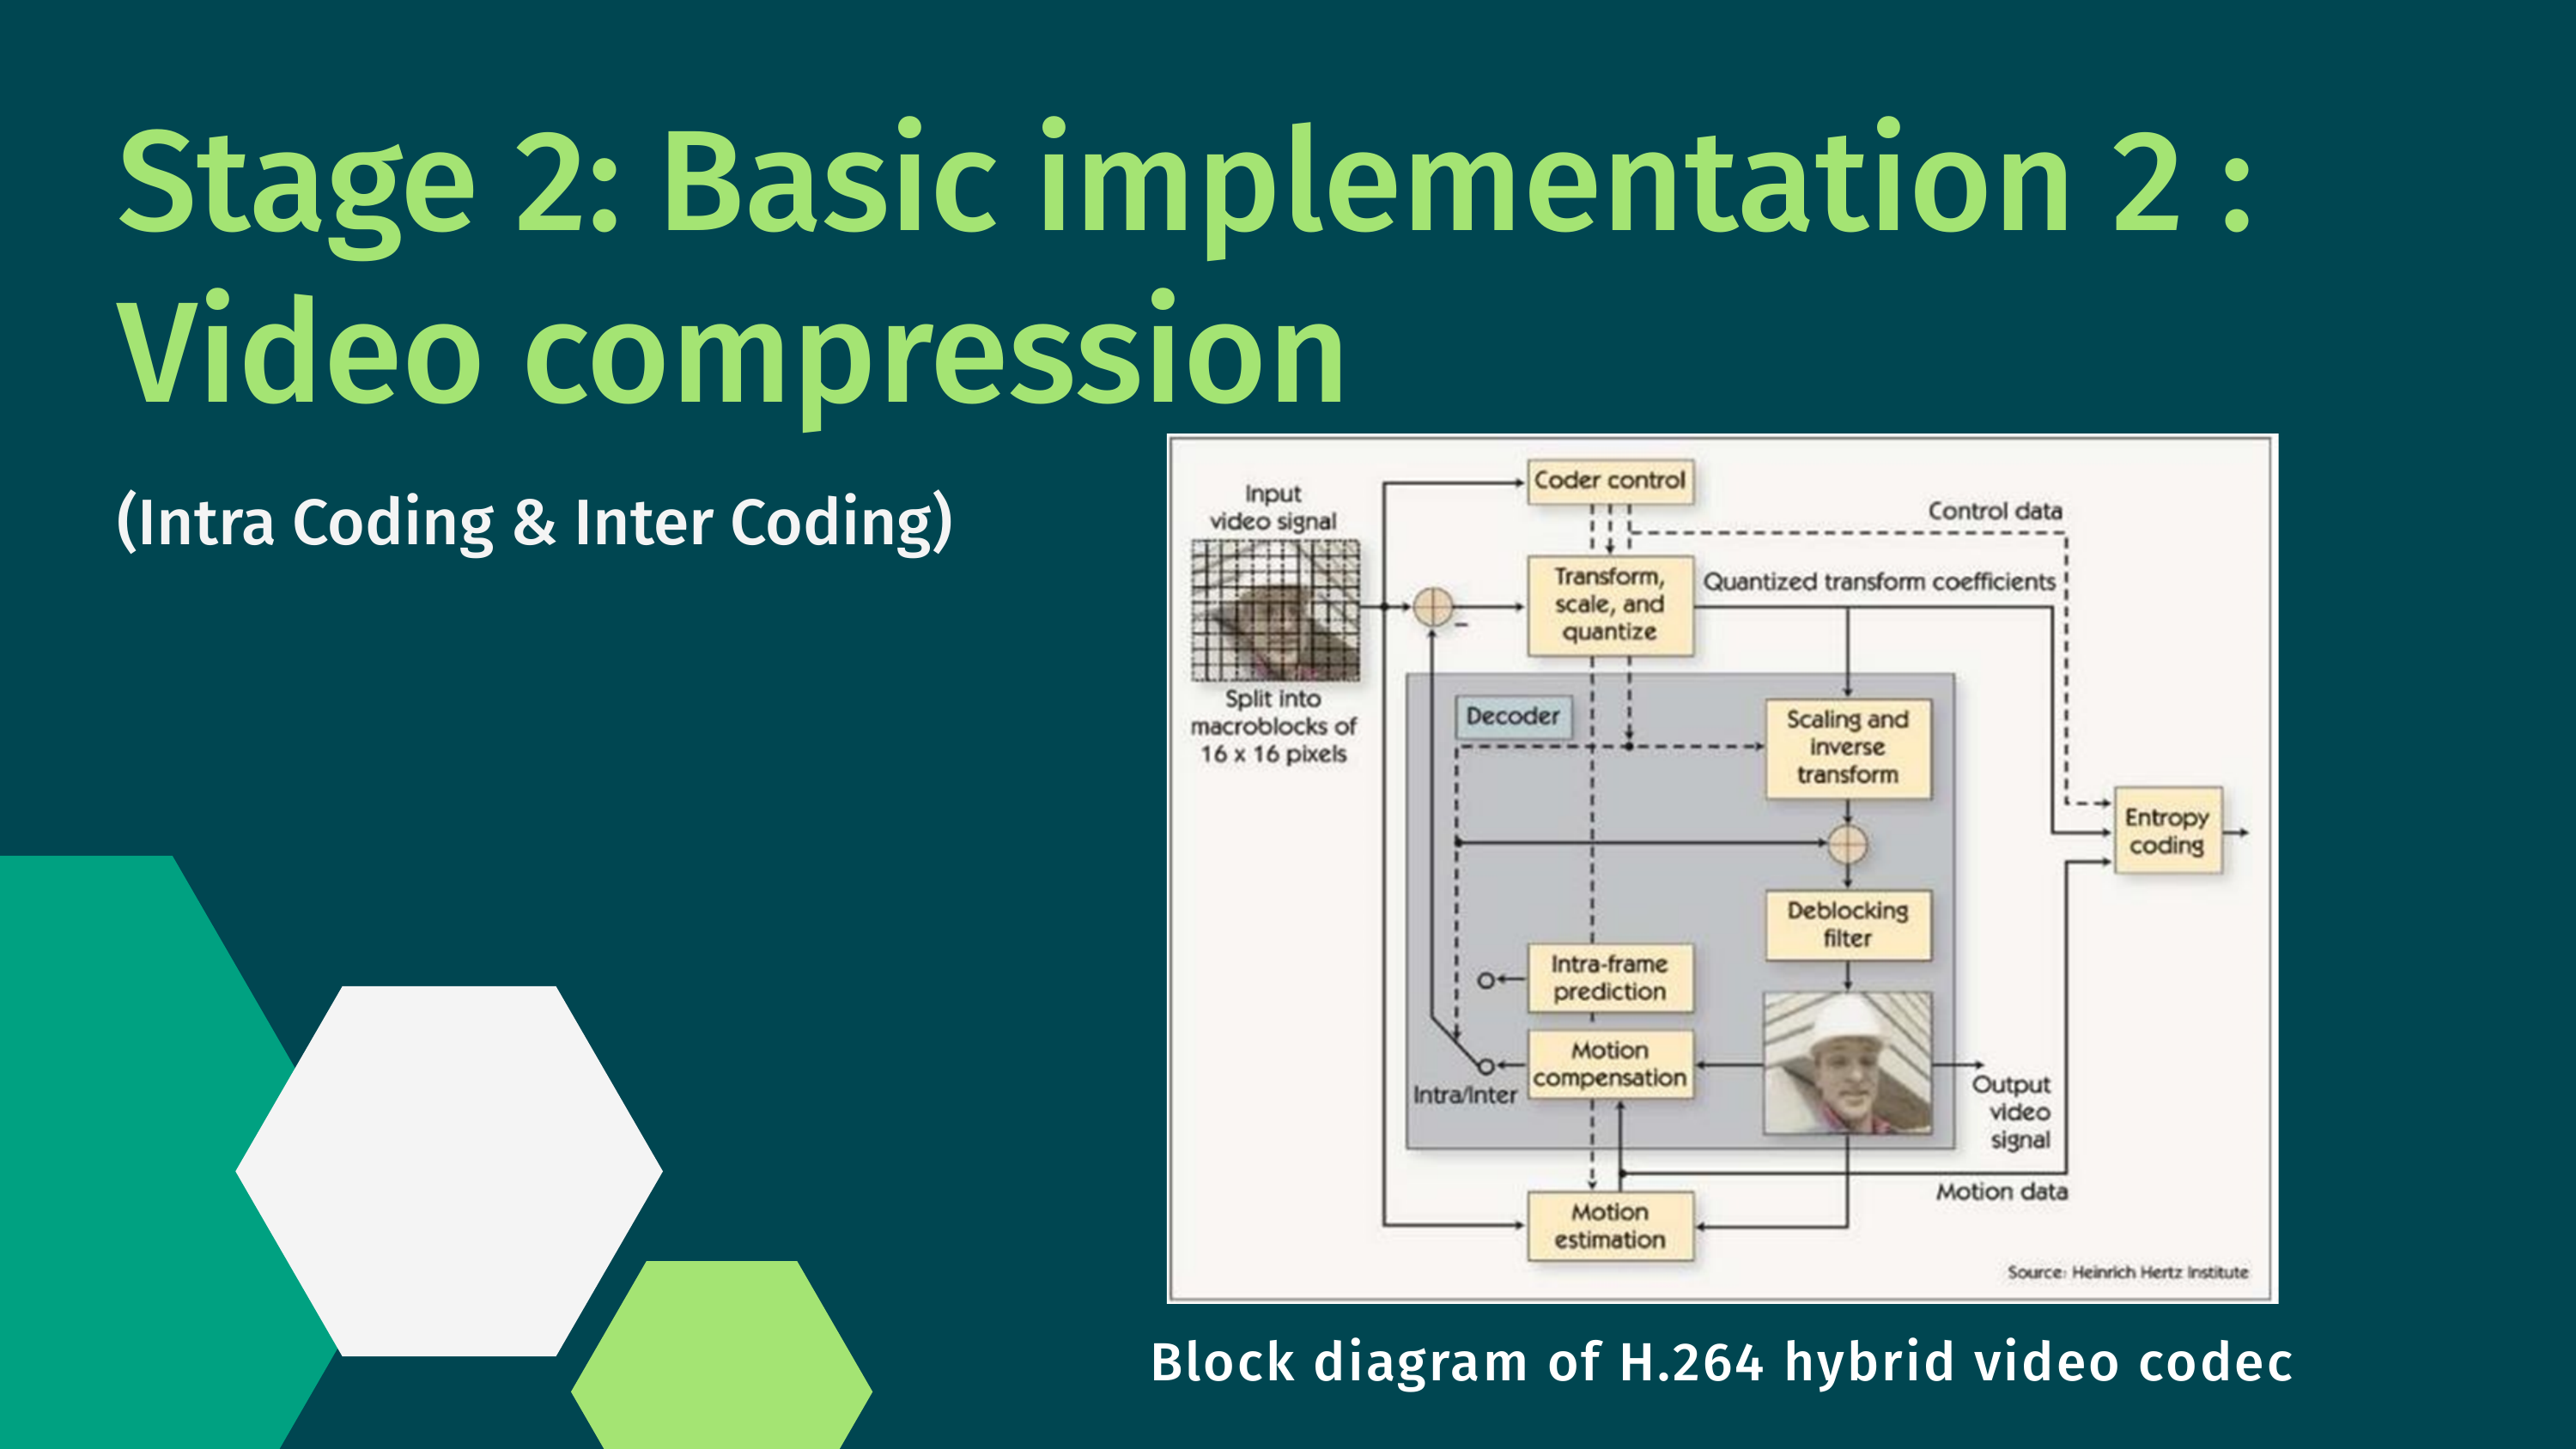

Stage 2: Basic implementation 2 : Video compression
(Intra Coding & Inter Coding)

Block diagram of H.264 hybrid video codec